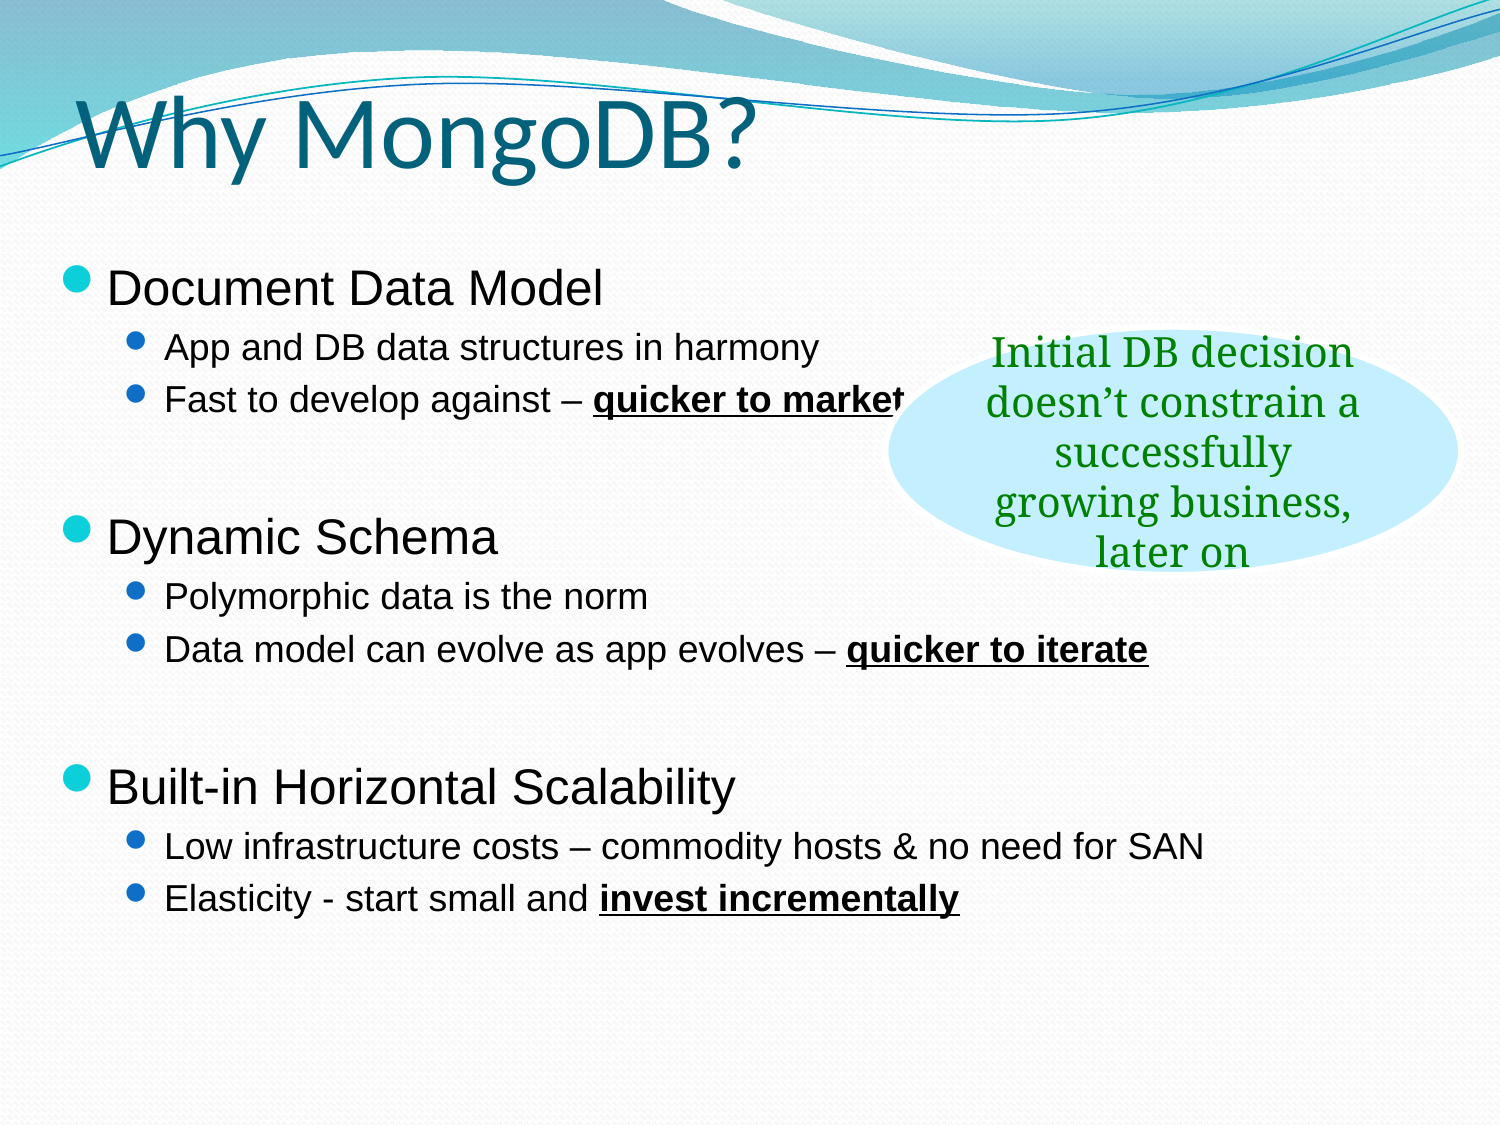

# Why MongoDB?
Document Data Model
App and DB data structures in harmony
Fast to develop against – quicker to market

Dynamic Schema
Polymorphic data is the norm
Data model can evolve as app evolves – quicker to iterate

Built-in Horizontal Scalability
Low infrastructure costs – commodity hosts & no need for SAN
Elasticity - start small and invest incrementally
Initial DB decision doesn’t constrain a successfully growing business, later on